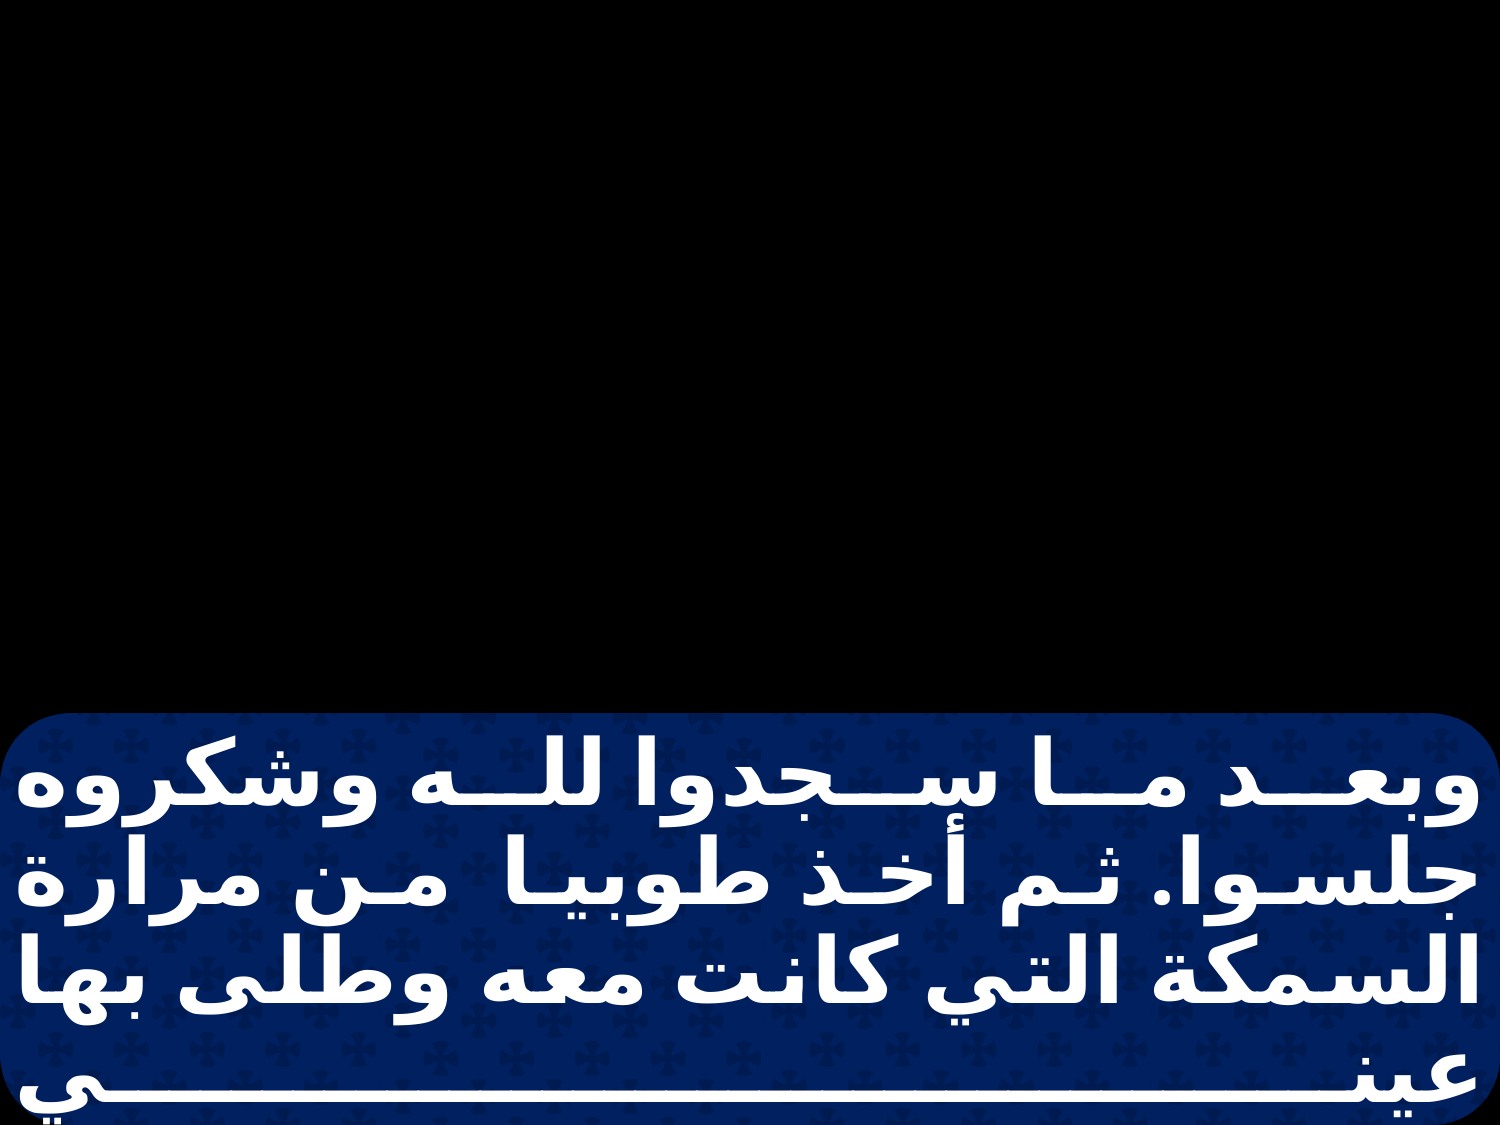

وبعد ما سجدوا لله وشكروه جلسوا. ثم أخذ طوبيا  من مرارة السمكة التي كانت معه وطلى بها عيني